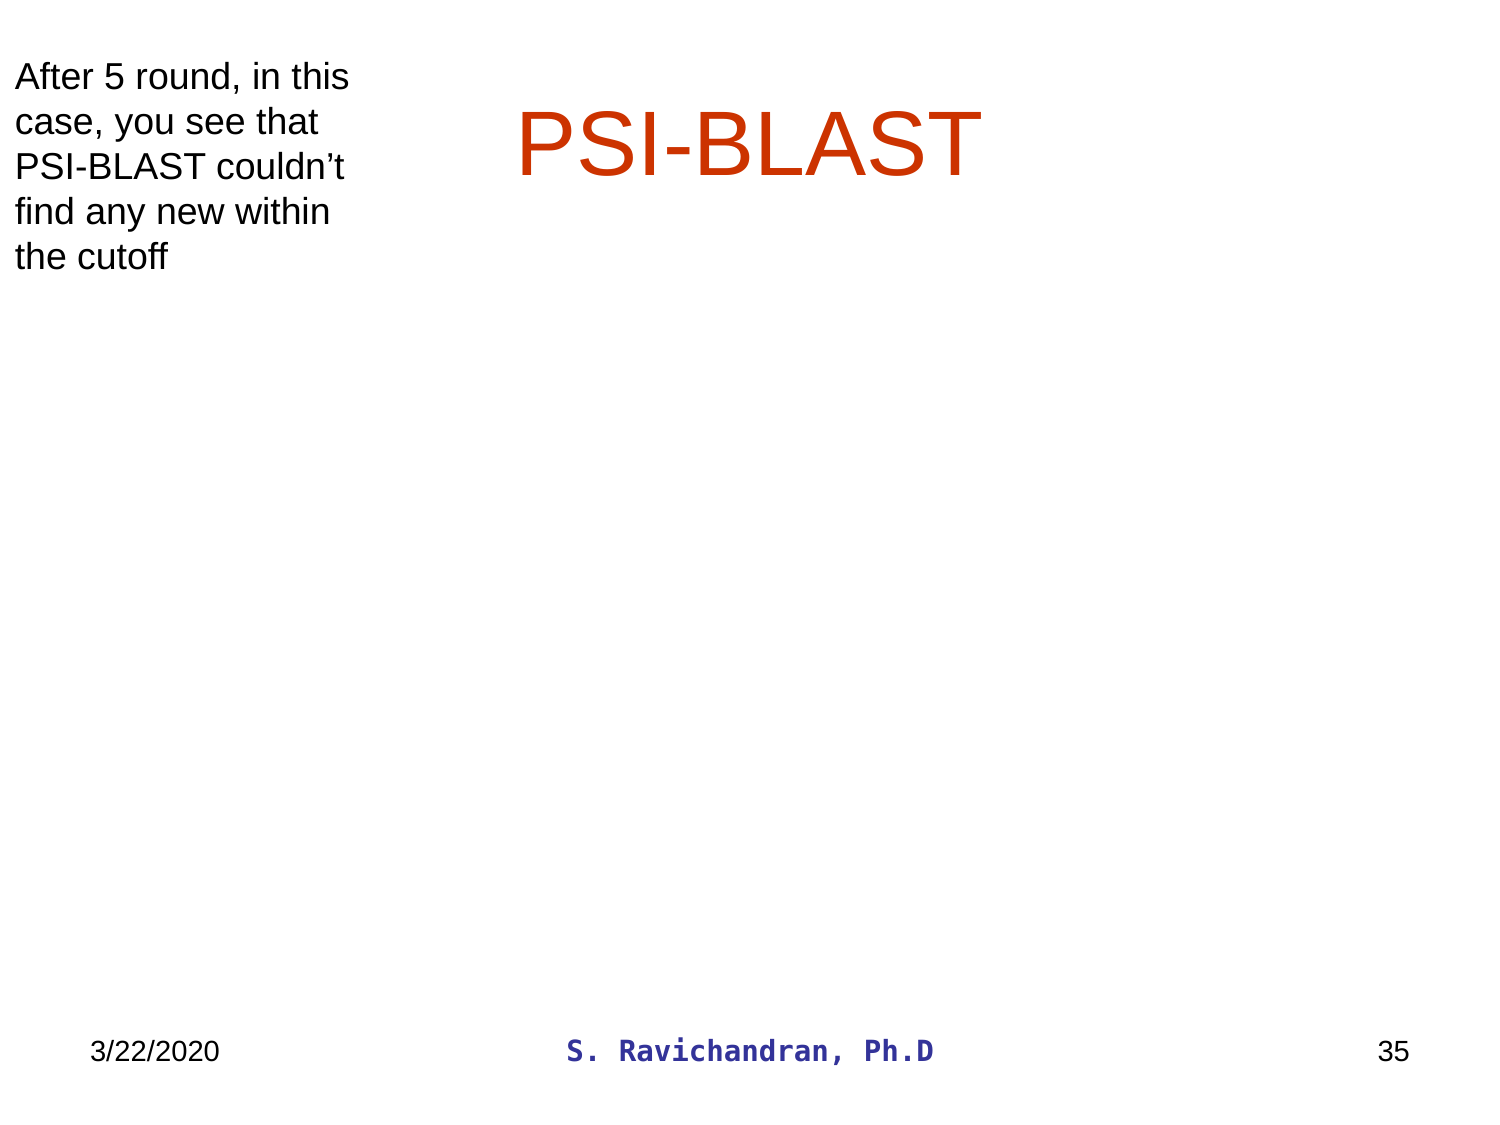

After 5 round, in this case, you see that PSI-BLAST couldn’t find any new within the cutoff
# PSI-BLAST
3/22/2020
S. Ravichandran, Ph.D
35